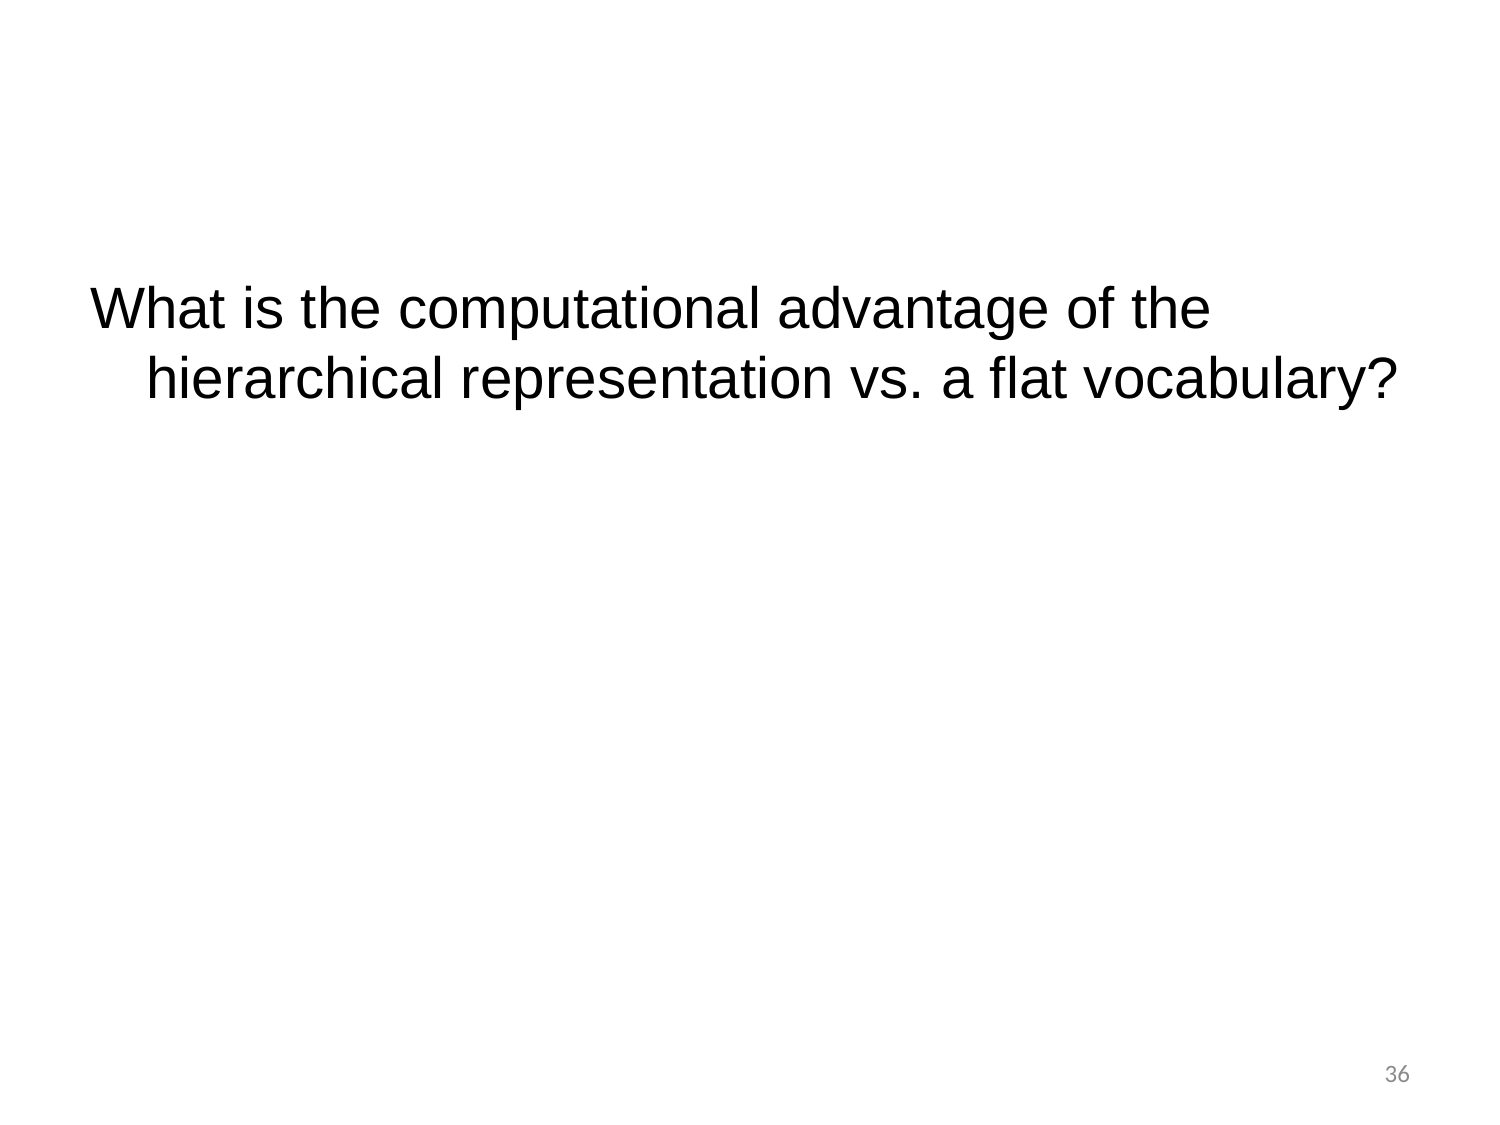

#
What is the computational advantage of the hierarchical representation vs. a flat vocabulary?
36